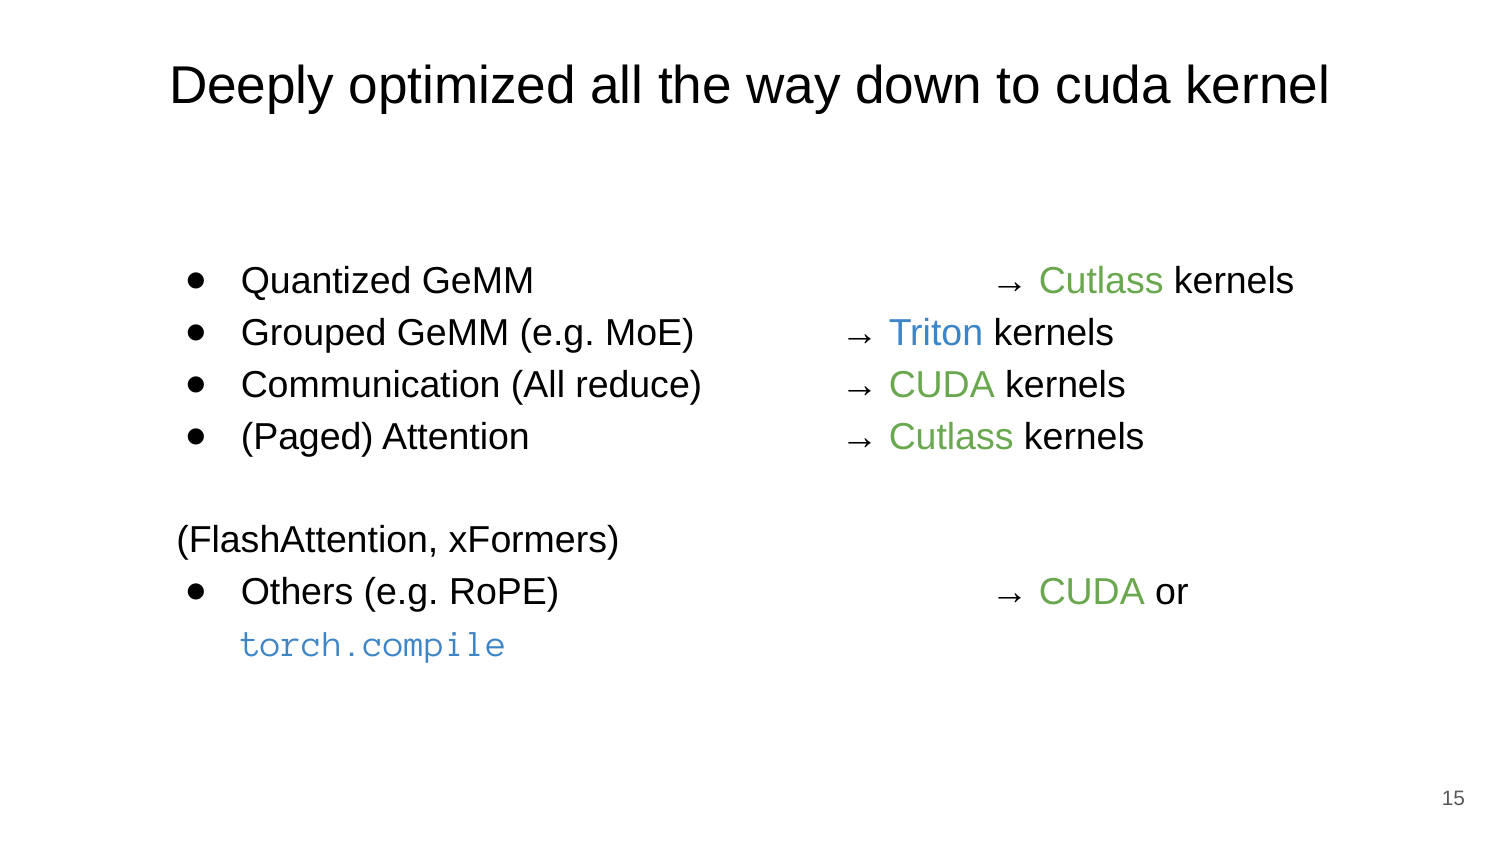

# Deeply optimized all the way down to cuda kernel
Quantized GeMM 			→ Cutlass kernels
Grouped GeMM (e.g. MoE) 	→ Triton kernels
Communication (All reduce)	→ CUDA kernels
(Paged) Attention			→ Cutlass kernels
								    (FlashAttention, xFormers)
Others (e.g. RoPE)			→ CUDA or torch.compile
15